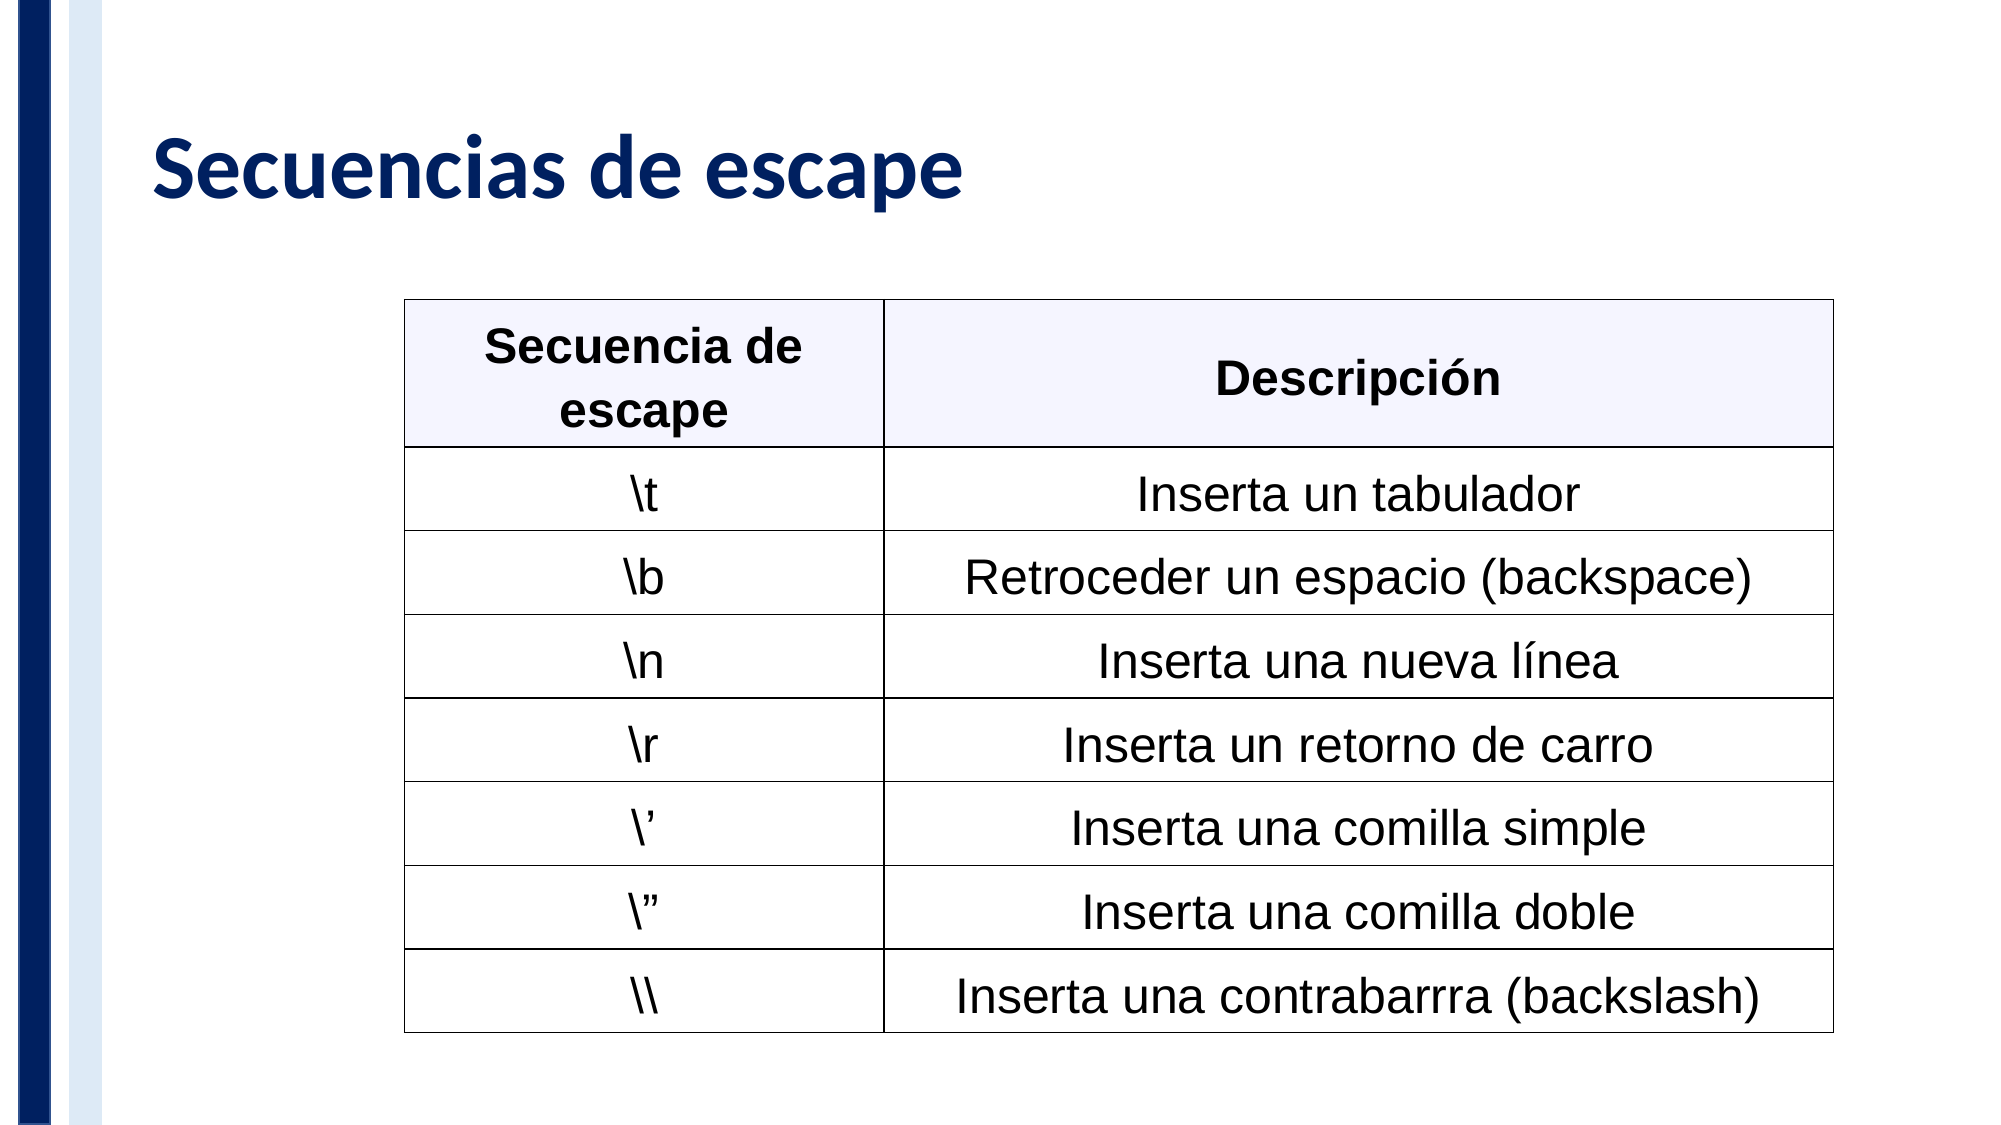

# Secuencias de escape

| Secuencia de escape | Descripción |
| --- | --- |
| \t | Inserta un tabulador |
| \b | Retroceder un espacio (backspace) |
| \n | Inserta una nueva línea |
| \r | Inserta un retorno de carro |
| \’ | Inserta una comilla simple |
| \” | Inserta una comilla doble |
| \\ | Inserta una contrabarrra (backslash) |